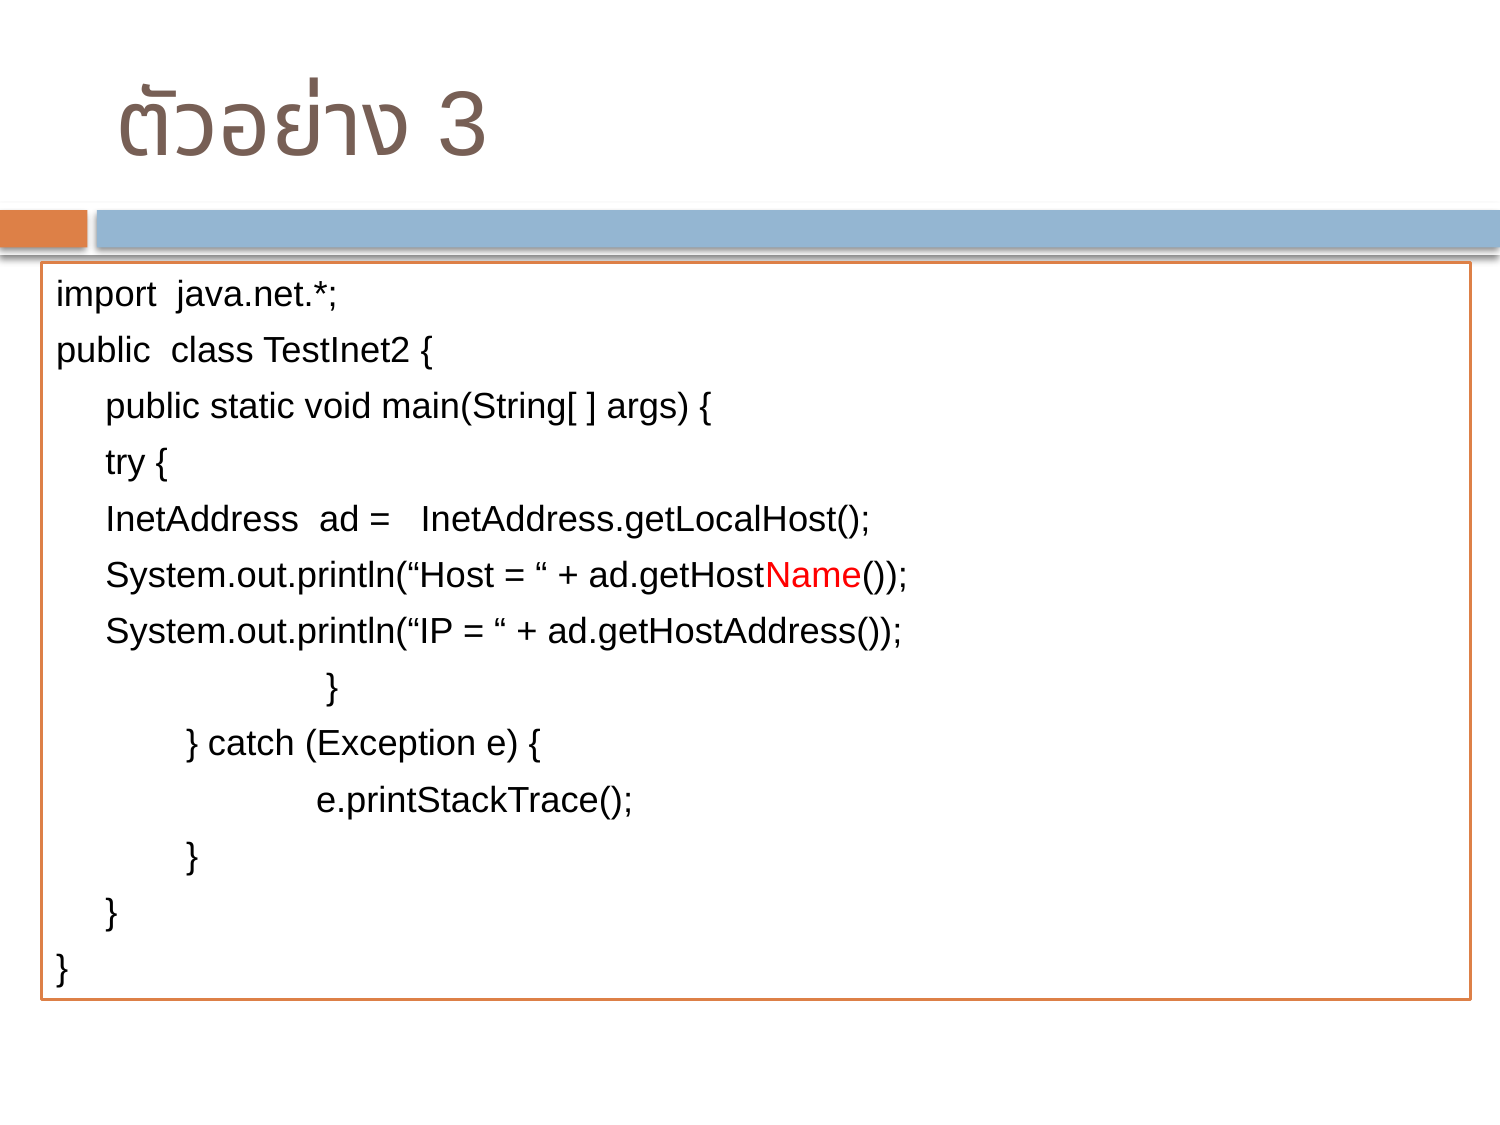

# ตัวอย่าง 3
import  java.net.*;
public  class TestInet2 {
	public static void main(String[ ] args) {
		try {
			InetAddress  ad =   InetAddress.getLocalHost();
			System.out.println(“Host = “ + ad.getHostName());
			System.out.println(“IP = “ + ad.getHostAddress());
                           }
             } catch (Exception e) {
                          e.printStackTrace();
             }
	}
}